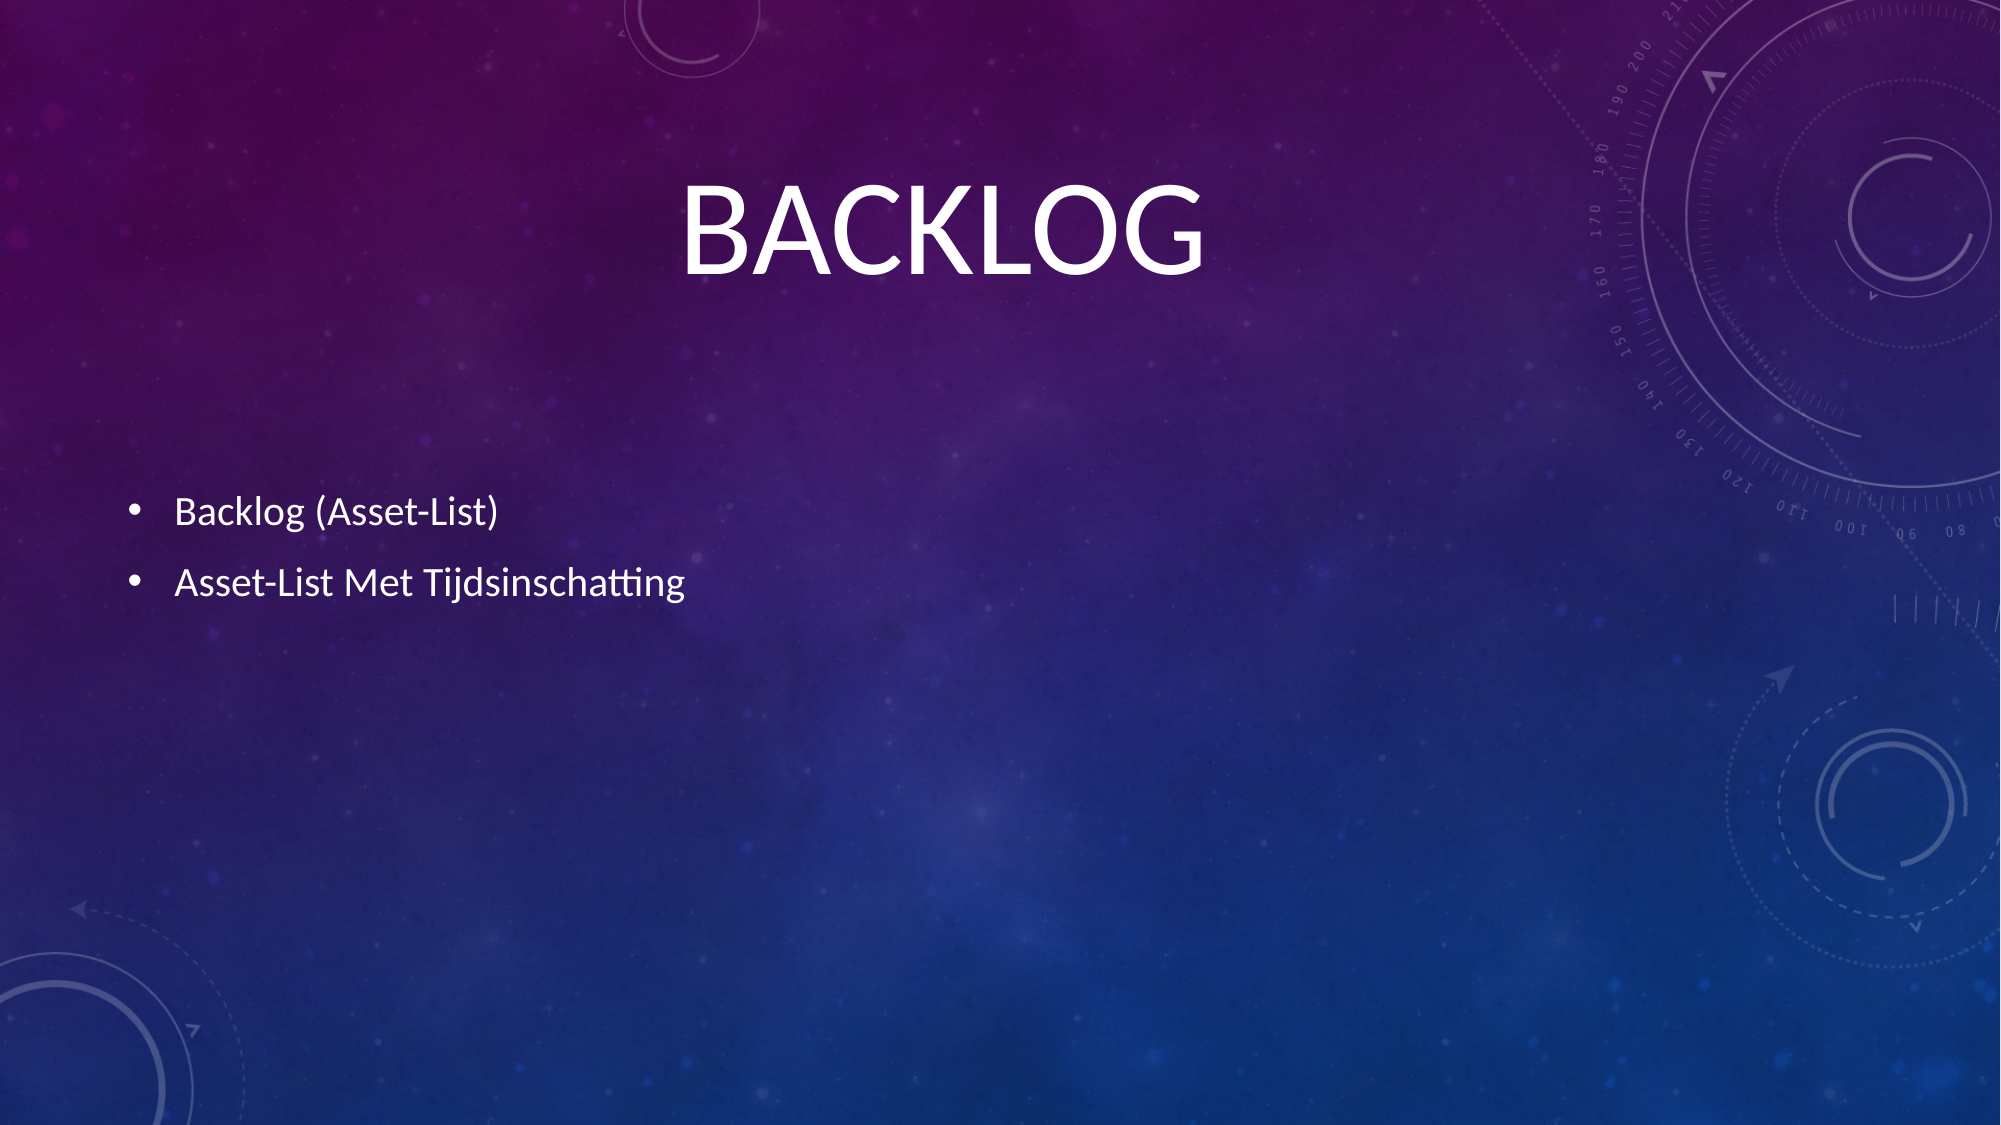

# BackLog
Backlog (Asset-List)
Asset-List Met Tijdsinschatting